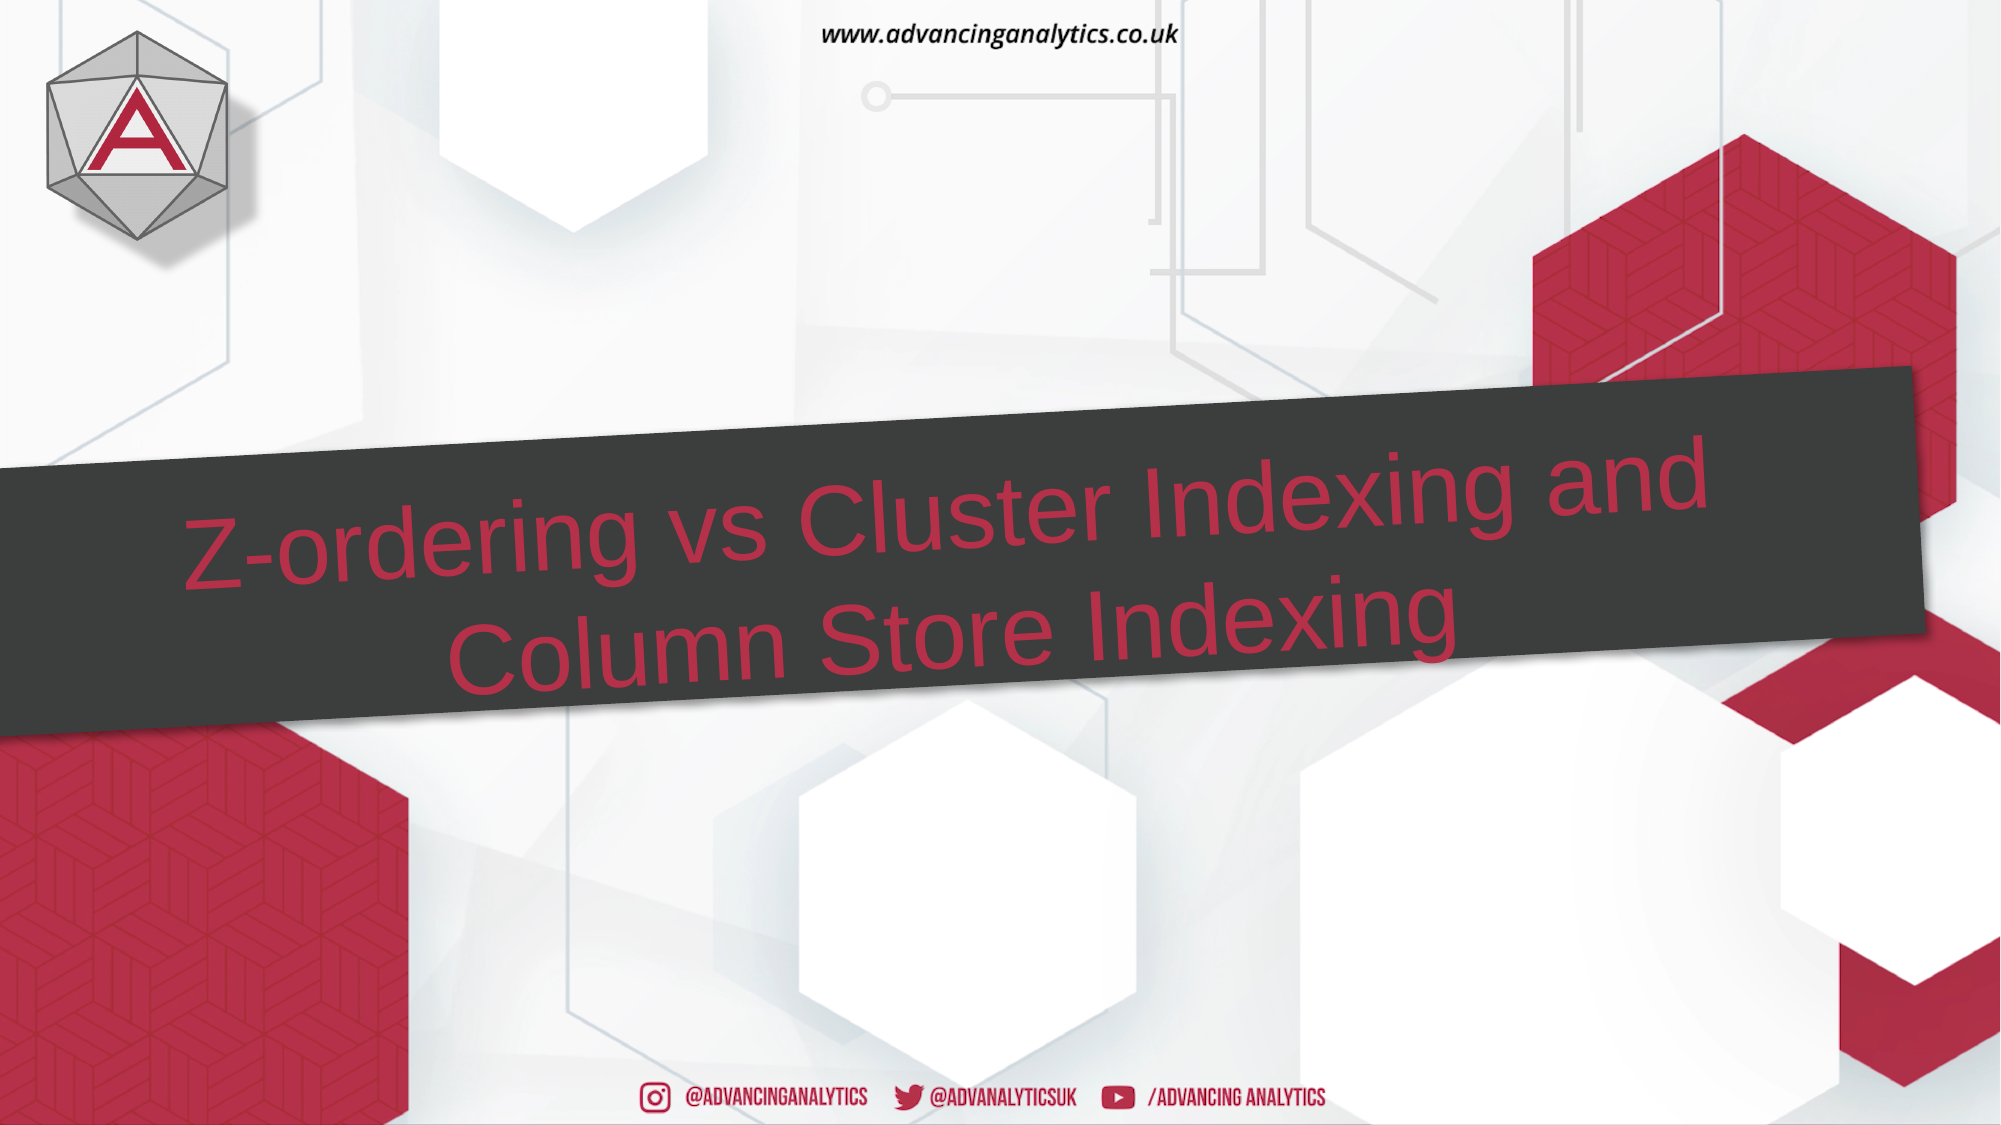

# Z-ordering vs Cluster Indexing and Column Store Indexing